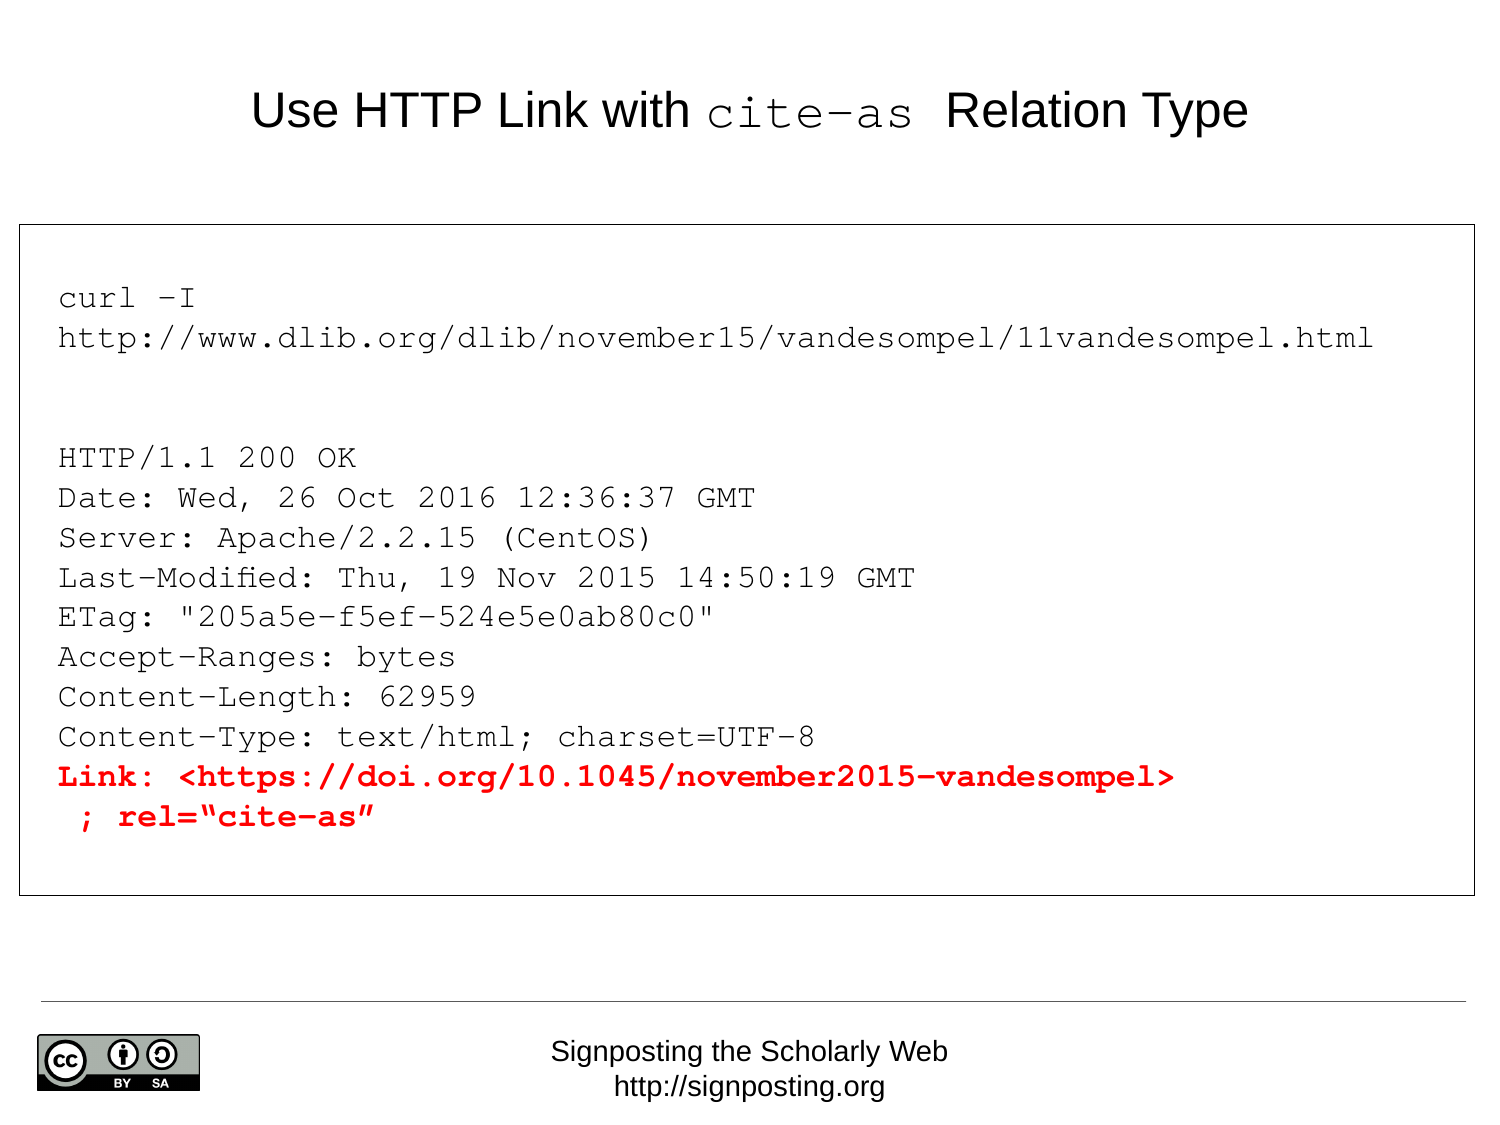

# Use HTTP Link with cite-as Relation Type

curl –I http://www.dlib.org/dlib/november15/vandesompel/11vandesompel.html

HTTP/1.1 200 OK
Date: Wed, 26 Oct 2016 12:36:37 GMT
Server: Apache/2.2.15 (CentOS)
Last-Modified: Thu, 19 Nov 2015 14:50:19 GMT
ETag: "205a5e-f5ef-524e5e0ab80c0"
Accept-Ranges: bytes
Content-Length: 62959
Content-Type: text/html; charset=UTF-8
Link: <https://doi.org/10.1045/november2015-vandesompel>
 ; rel=“cite-as”